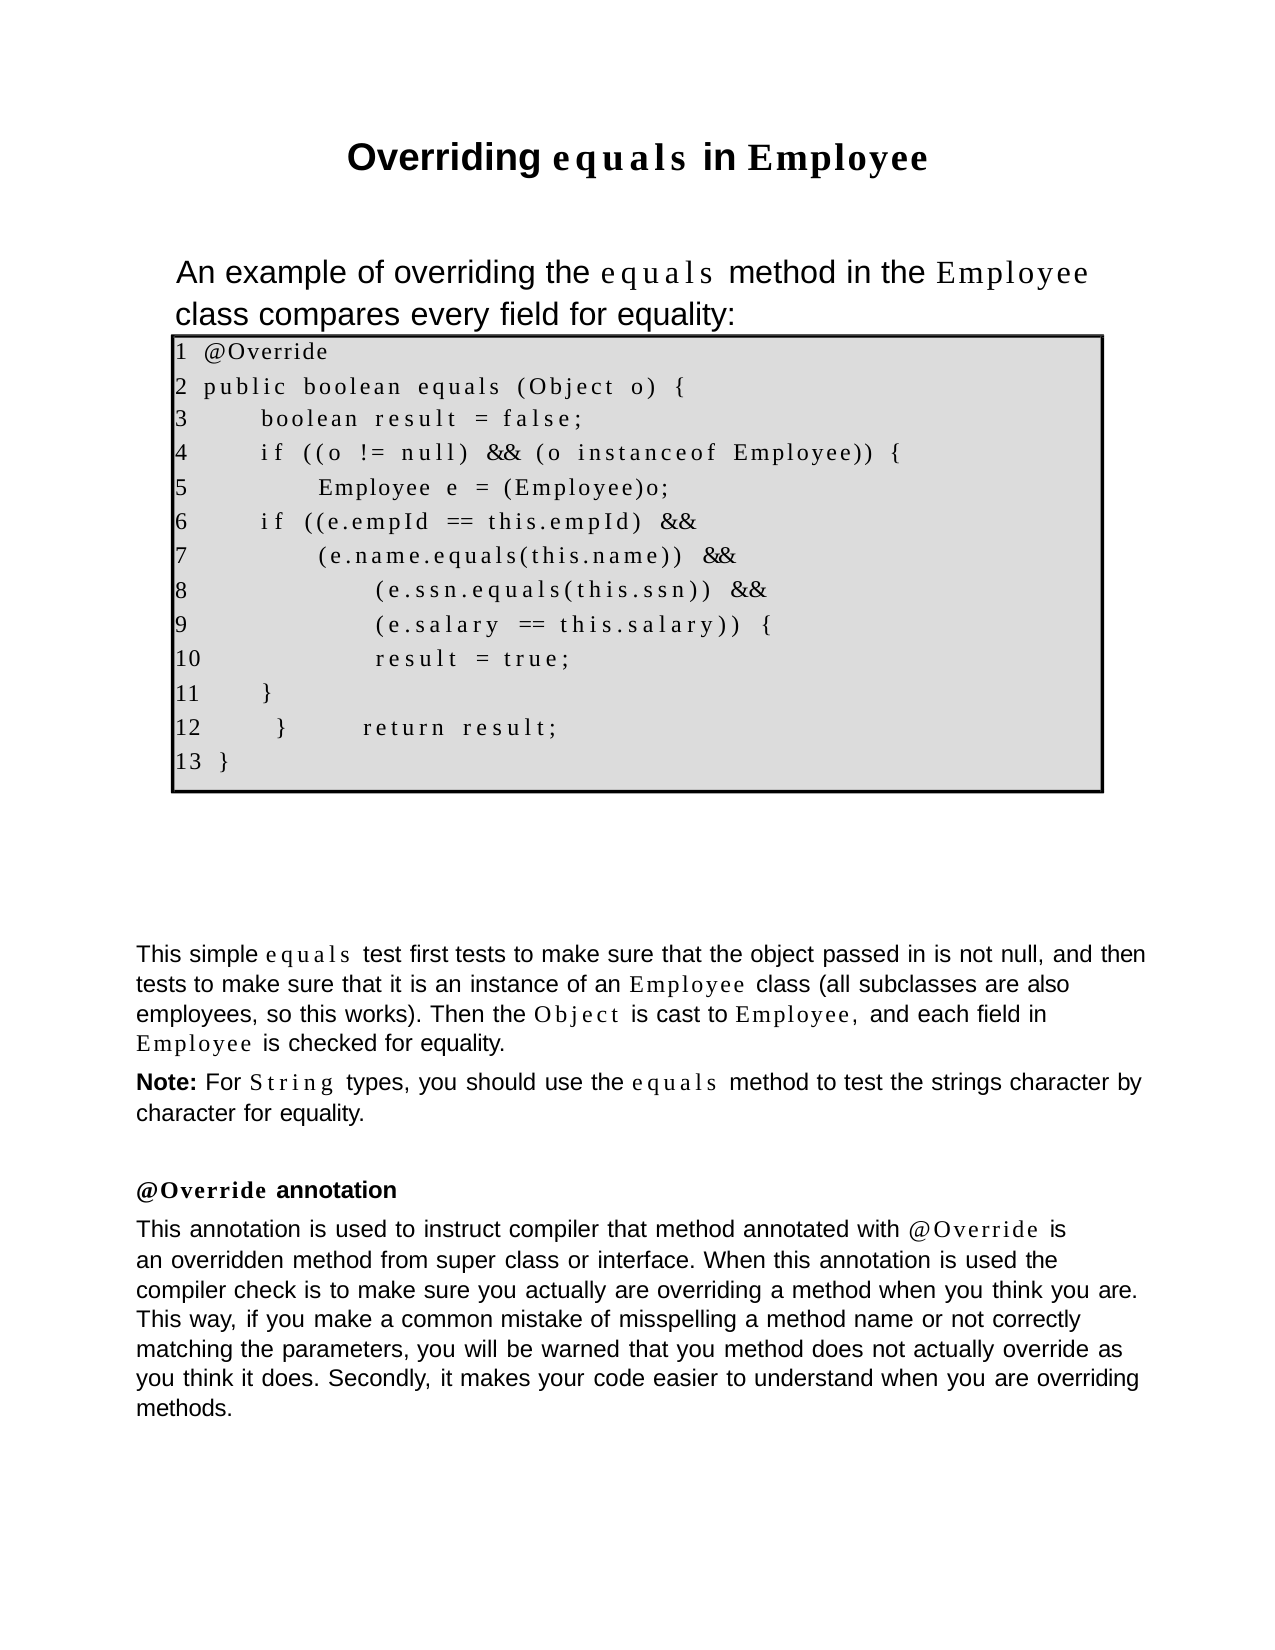

Overriding equals in Employee

An example of overriding the equals method in the Employee
class compares every field for equality:
@Override
public boolean equals (Object o) {

3
4
5
6
7
8
9
10
11
12
13 }
boolean result = false;
if ((o != null) && (o instanceof Employee)) { Employee e = (Employee)o;
if ((e.empId == this.empId) &&
(e.name.equals(this.name))  && (e.ssn.equals(this.ssn)) && (e.salary == this.salary)) {
result = true;
}
}	return result;

This simple equals test first tests to make sure that the object passed in is not null, and then tests to make sure that it is an instance of an Employee class (all subclasses are also employees, so this works). Then the Object is cast to Employee, and each field in Employee is checked for equality.
Note: For String types, you should use the equals method to test the strings character by character for equality.

@Override annotation
This annotation is used to instruct compiler that method annotated with @Override is an overridden method from super class or interface. When this annotation is used the
compiler check is to make sure you actually are overriding a method when you think you are. This way, if you make a common mistake of misspelling a method name or not correctly matching the parameters, you will be warned that you method does not actually override as you think it does. Secondly, it makes your code easier to understand when you are overriding methods.